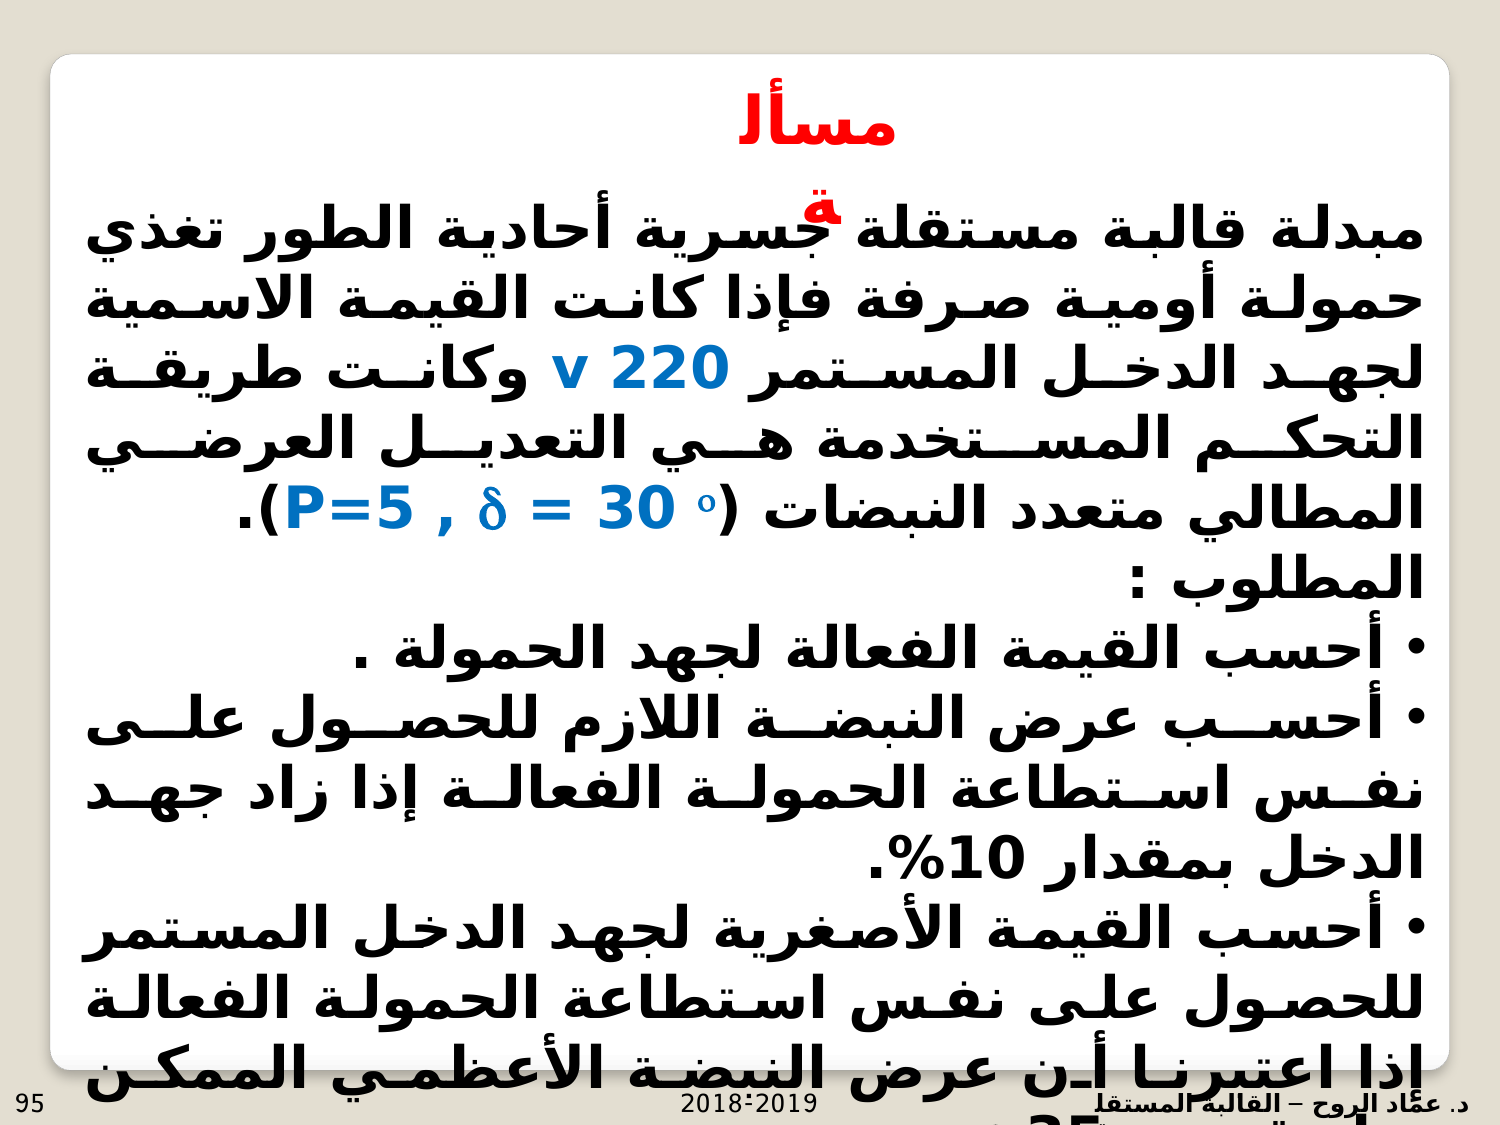

مسألة
مبدلة قالبة مستقلة جسرية أحادية الطور تغذي حمولة أومية صرفة فإذا كانت القيمة الاسمية لجهد الدخل المستمر 220 v وكانت طريقة التحكم المستخدمة هي التعديل العرضي المطالي متعدد النبضات (P=5 , δ = 30 ο).
المطلوب :
 أحسب القيمة الفعالة لجهد الحمولة .
 أحسب عرض النبضة اللازم للحصول على نفس استطاعة الحمولة الفعالة إذا زاد جهد الدخل بمقدار 10%.
 أحسب القيمة الأصغرية لجهد الدخل المستمر للحصول على نفس استطاعة الحمولة الفعالة إذا اعتبرنا أن عرض النبضة الأعظمي الممكن تطبيقه هو 35 ο.
95
2018-2019
د. عماد الروح – القالبة المستقلة